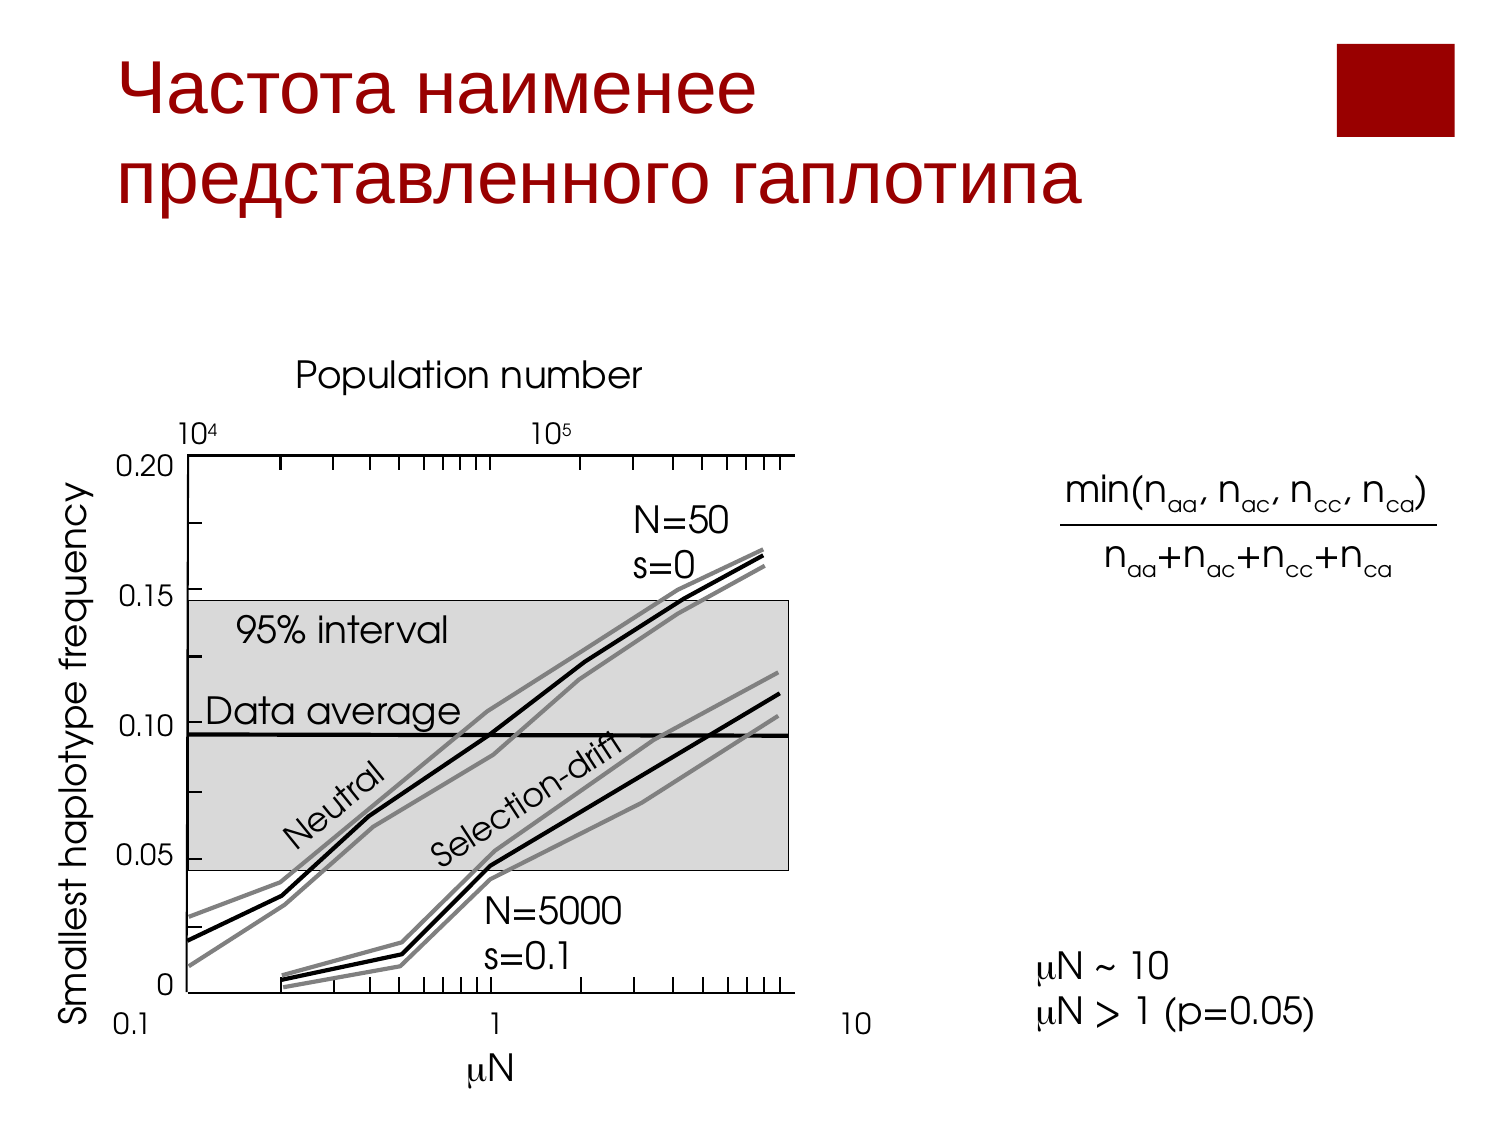

Частота наименее представленного гаплотипа
Population number
104                                       105                                         106
0.20

0.15

0.10

0.05

0
N=50
s=0

Data average

Smallest haplotype frequency
Selection-drift
Neutral
N=5000
s=0.1
0.1                                          1                                          10
μN

min(naa, nac, ncc, nca)
naa+nac+ncc+nca
95% interval
μN ~ 10
μN > 1 (p=0.05)